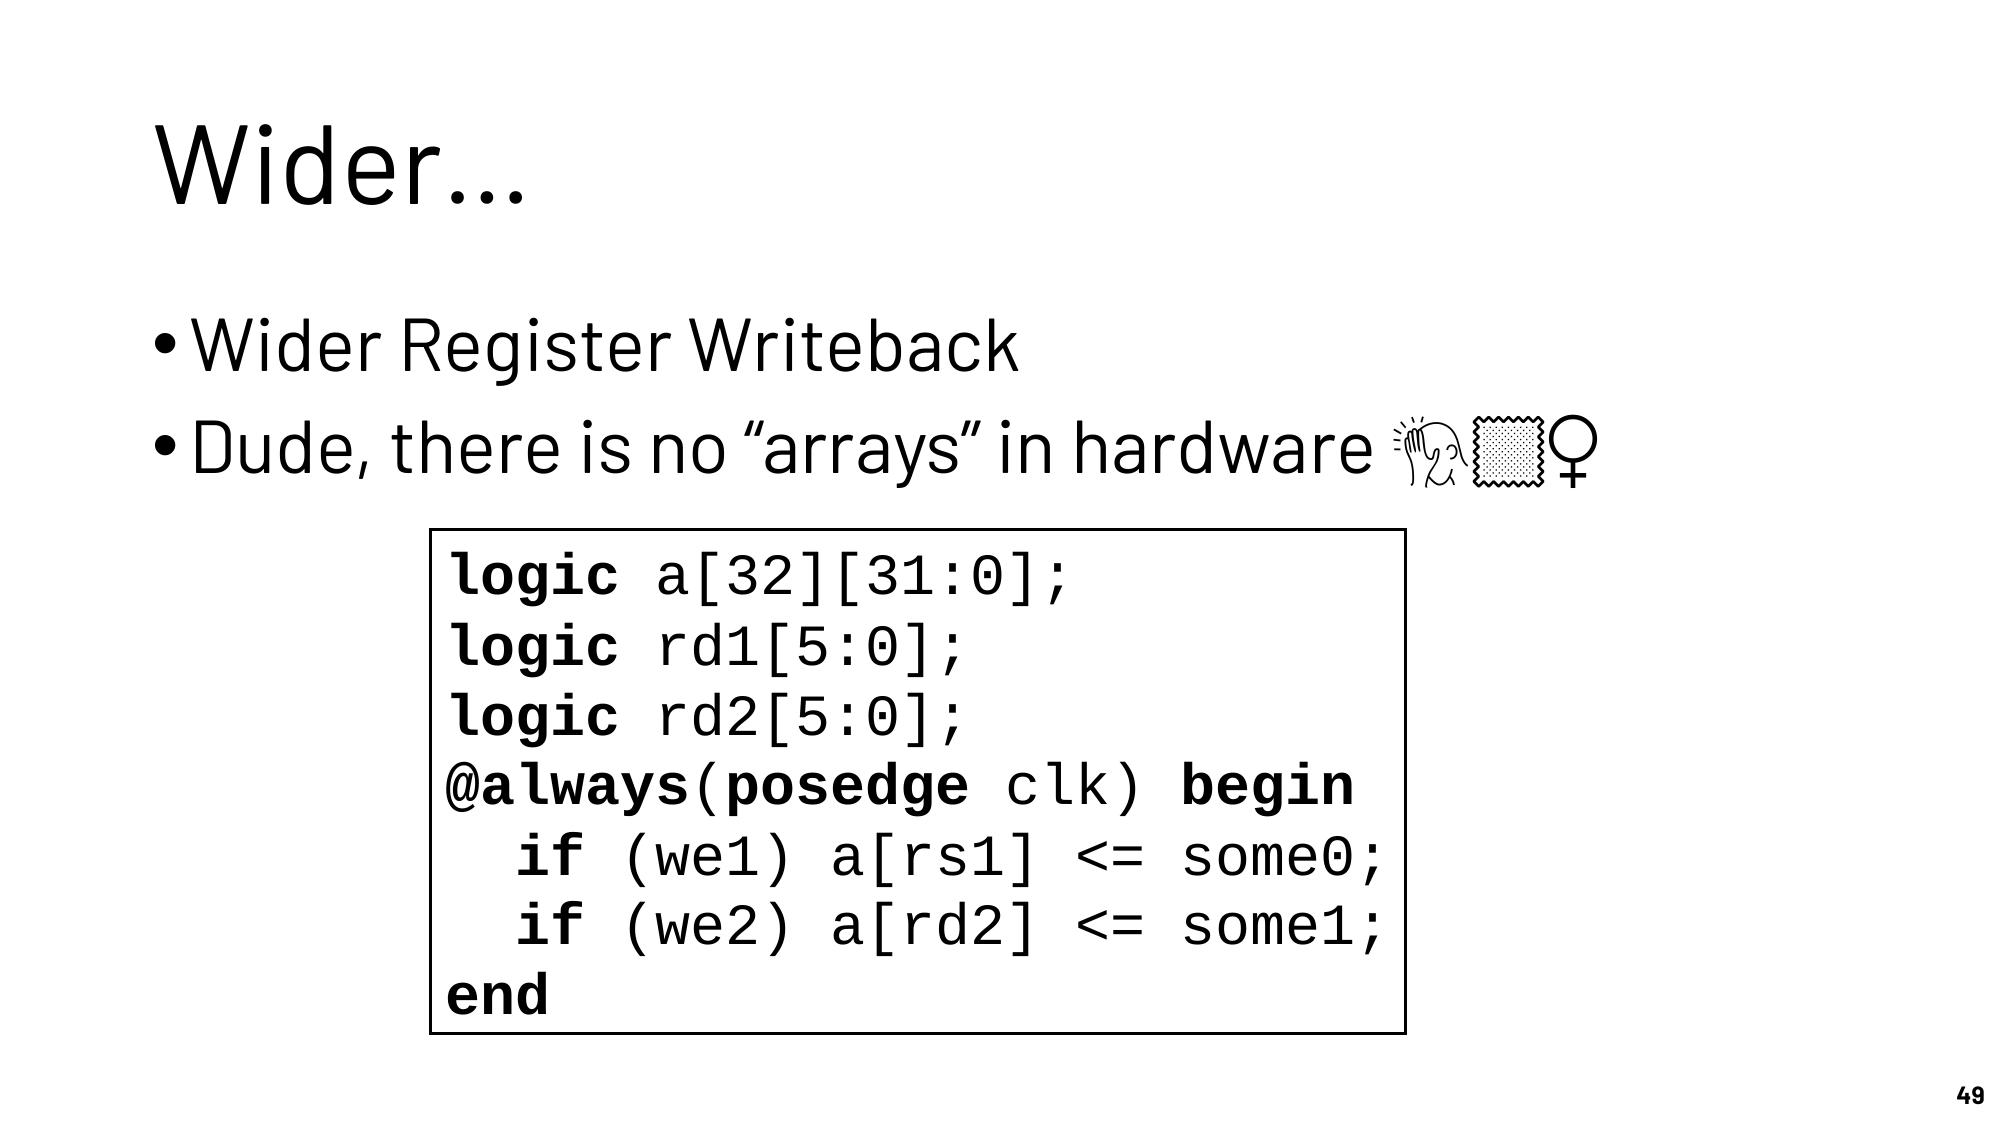

# Wider…
Wider Register Writeback
Dude, there is no “arrays” in hardware 🤦🏻‍♀️
logic a[32][31:0];
logic rd1[5:0];
logic rd2[5:0];
@always(posedge clk) begin
  if (we1) a[rs1] <= some0;
  if (we2) a[rd2] <= some1;
end
49